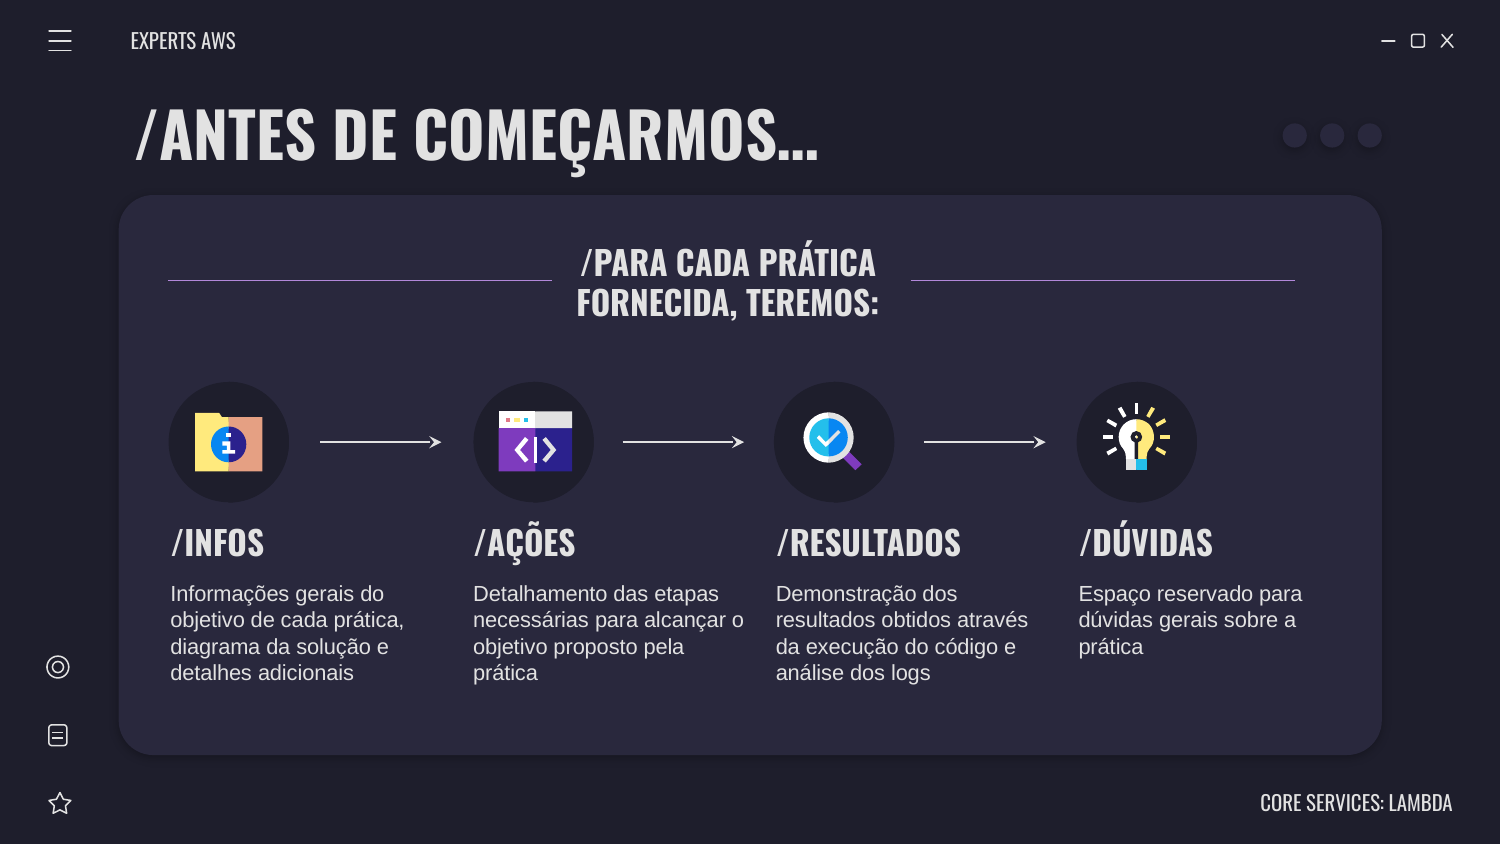

EXPERTS AWS

/ANTES DE COMEÇARMOS…

/PARA CADA PRÁTICA FORNECIDA, TEREMOS:

/INFOS
/AÇÕES
/RESULTADOS
/DÚVIDAS
Informações gerais do objetivo de cada prática, diagrama da solução e detalhes adicionais
Detalhamento das etapas necessárias para alcançar o objetivo proposto pela prática
Demonstração dos resultados obtidos através da execução do código e análise dos logs
Espaço reservado para dúvidas gerais sobre a prática

CORE SERVICES: LAMBDA